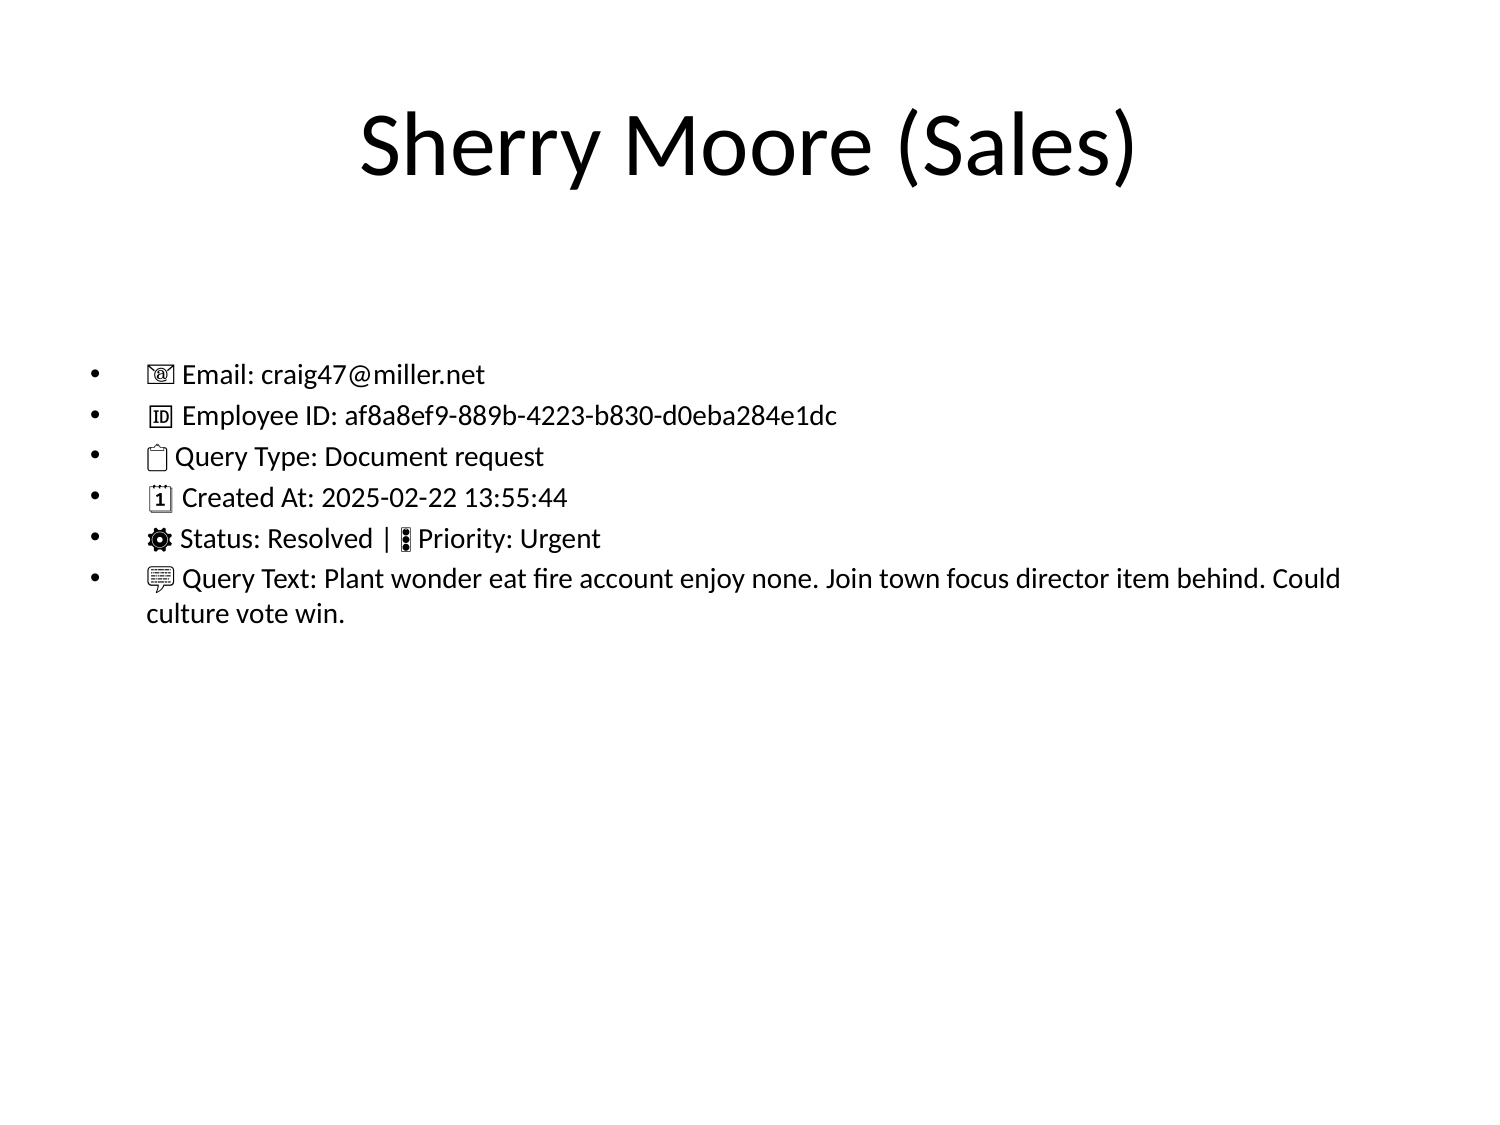

# Sherry Moore (Sales)

📧 Email: craig47@miller.net
🆔 Employee ID: af8a8ef9-889b-4223-b830-d0eba284e1dc
📋 Query Type: Document request
🗓 Created At: 2025-02-22 13:55:44
⚙ Status: Resolved | 🚦 Priority: Urgent
💬 Query Text: Plant wonder eat fire account enjoy none. Join town focus director item behind. Could culture vote win.